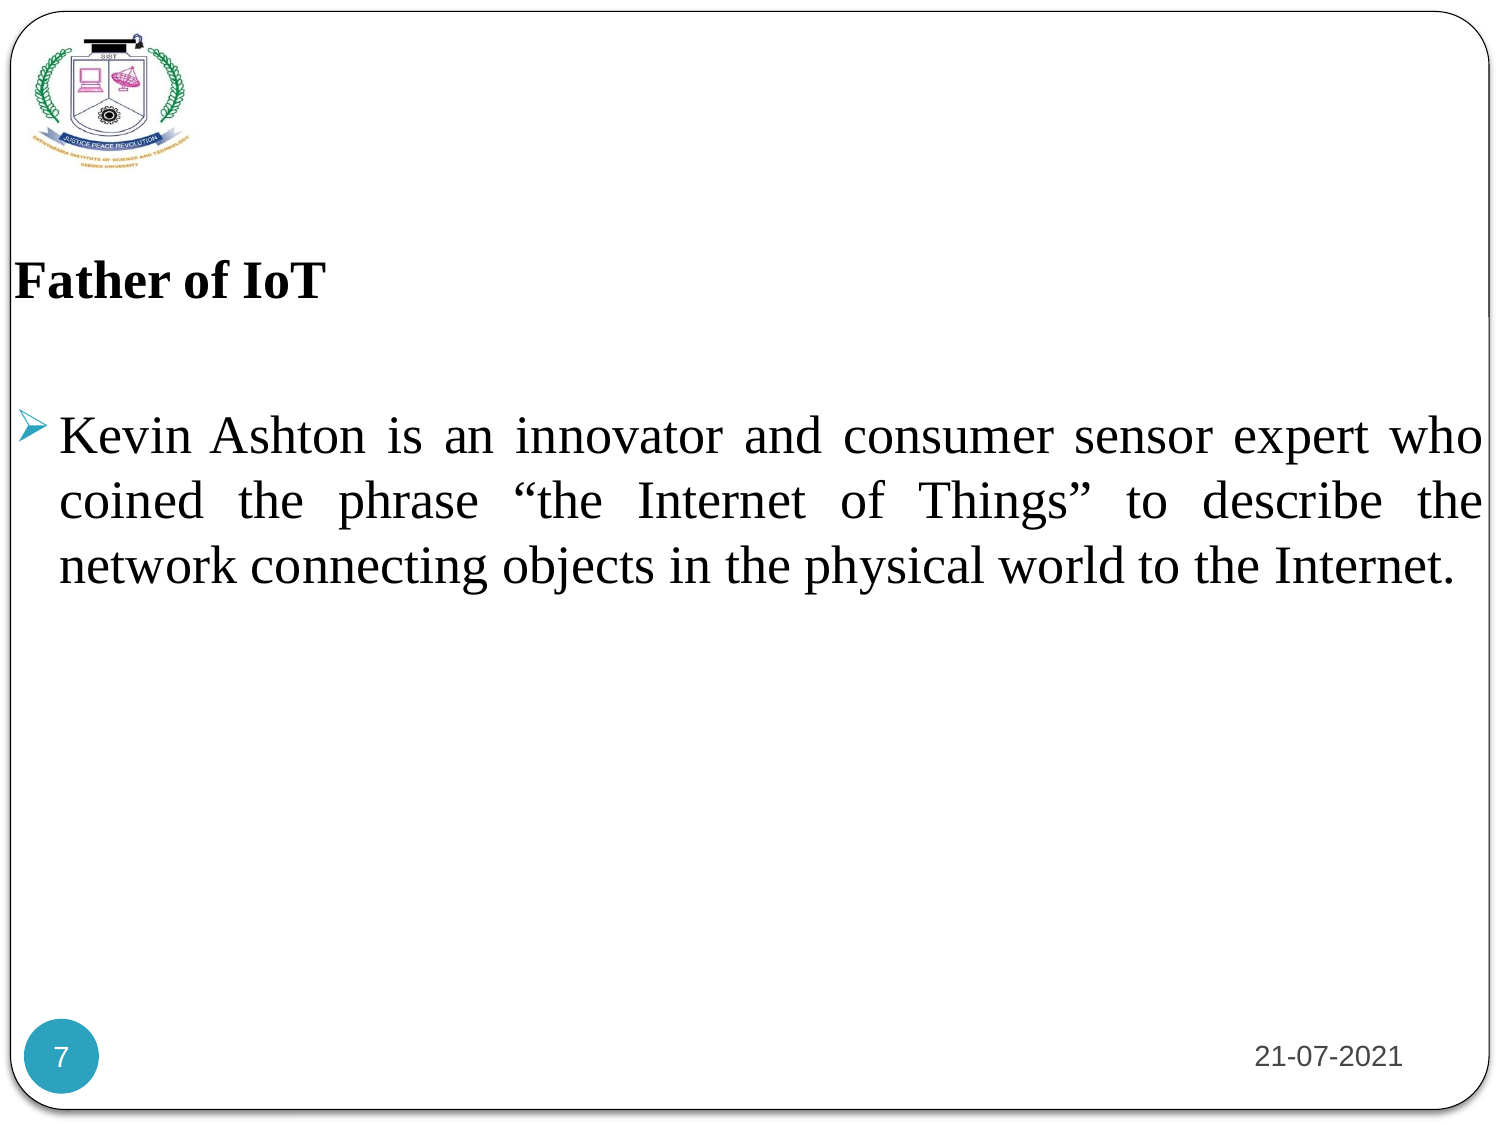

#
Father of IoT

Kevin Ashton is an innovator and consumer sensor expert who coined the phrase “the Internet of Things” to describe the network connecting objects in the physical world to the Internet.
21-07-2021
7